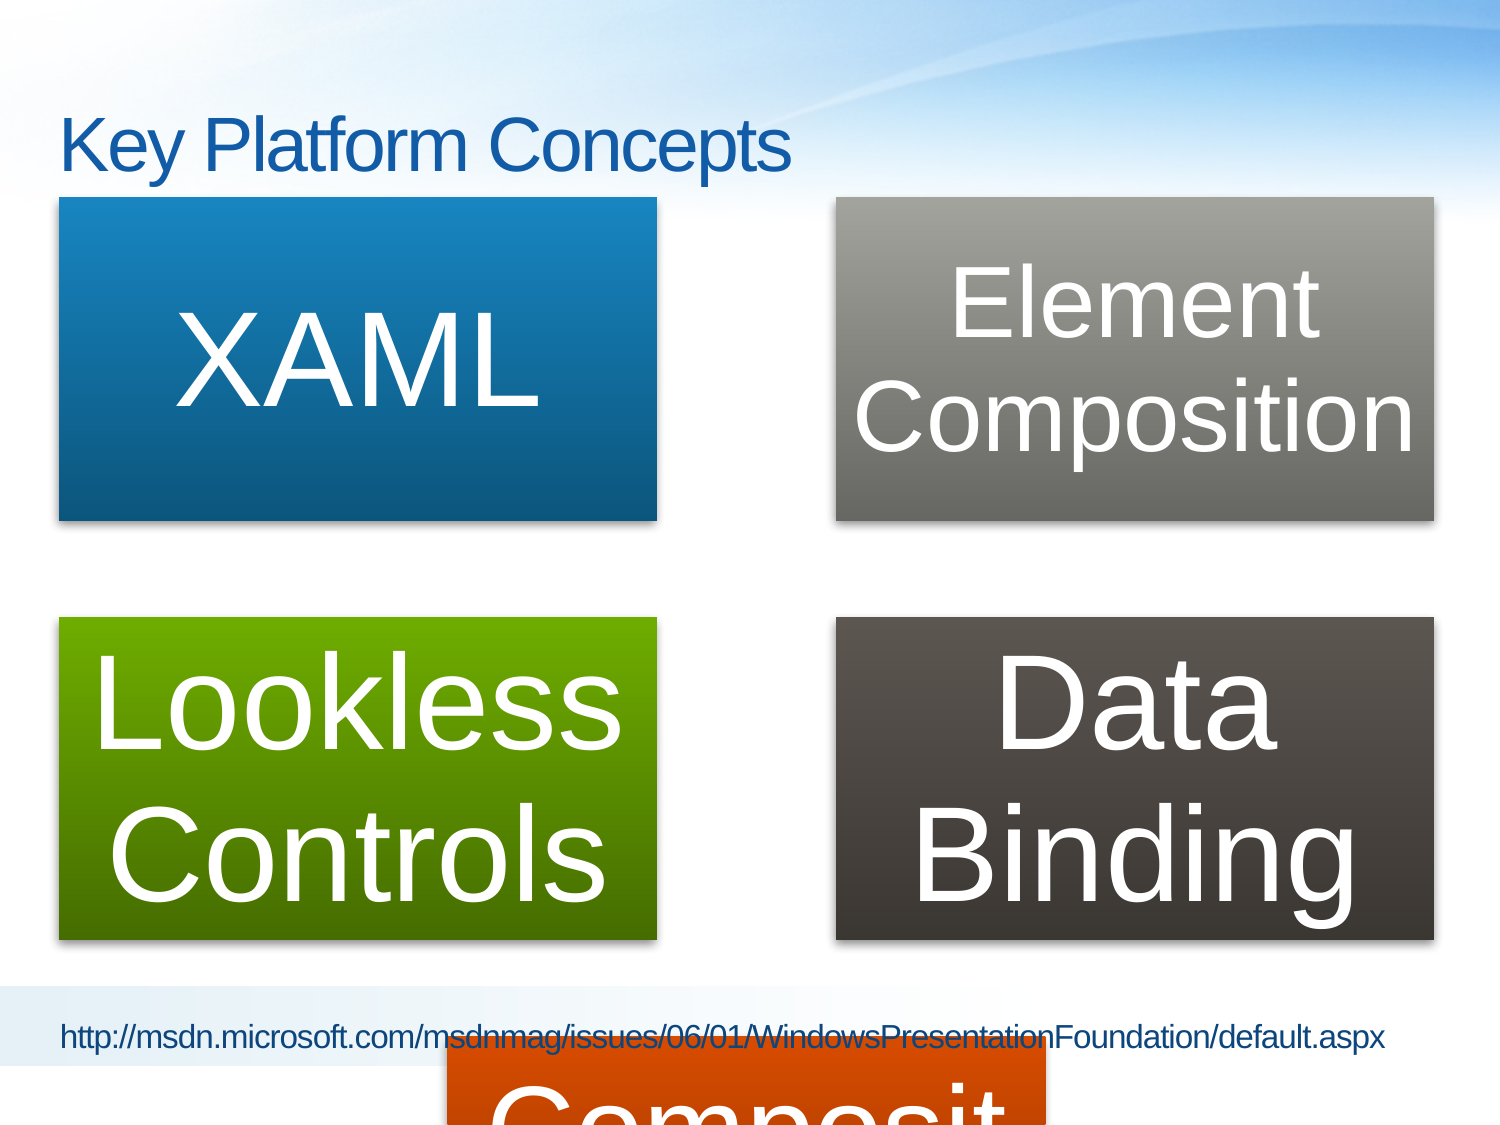

# Key Platform Concepts
Lookless Controls
Data Binding
XAML
Element Composition
http://msdn.microsoft.com/msdnmag/issues/06/01/WindowsPresentationFoundation/default.aspx